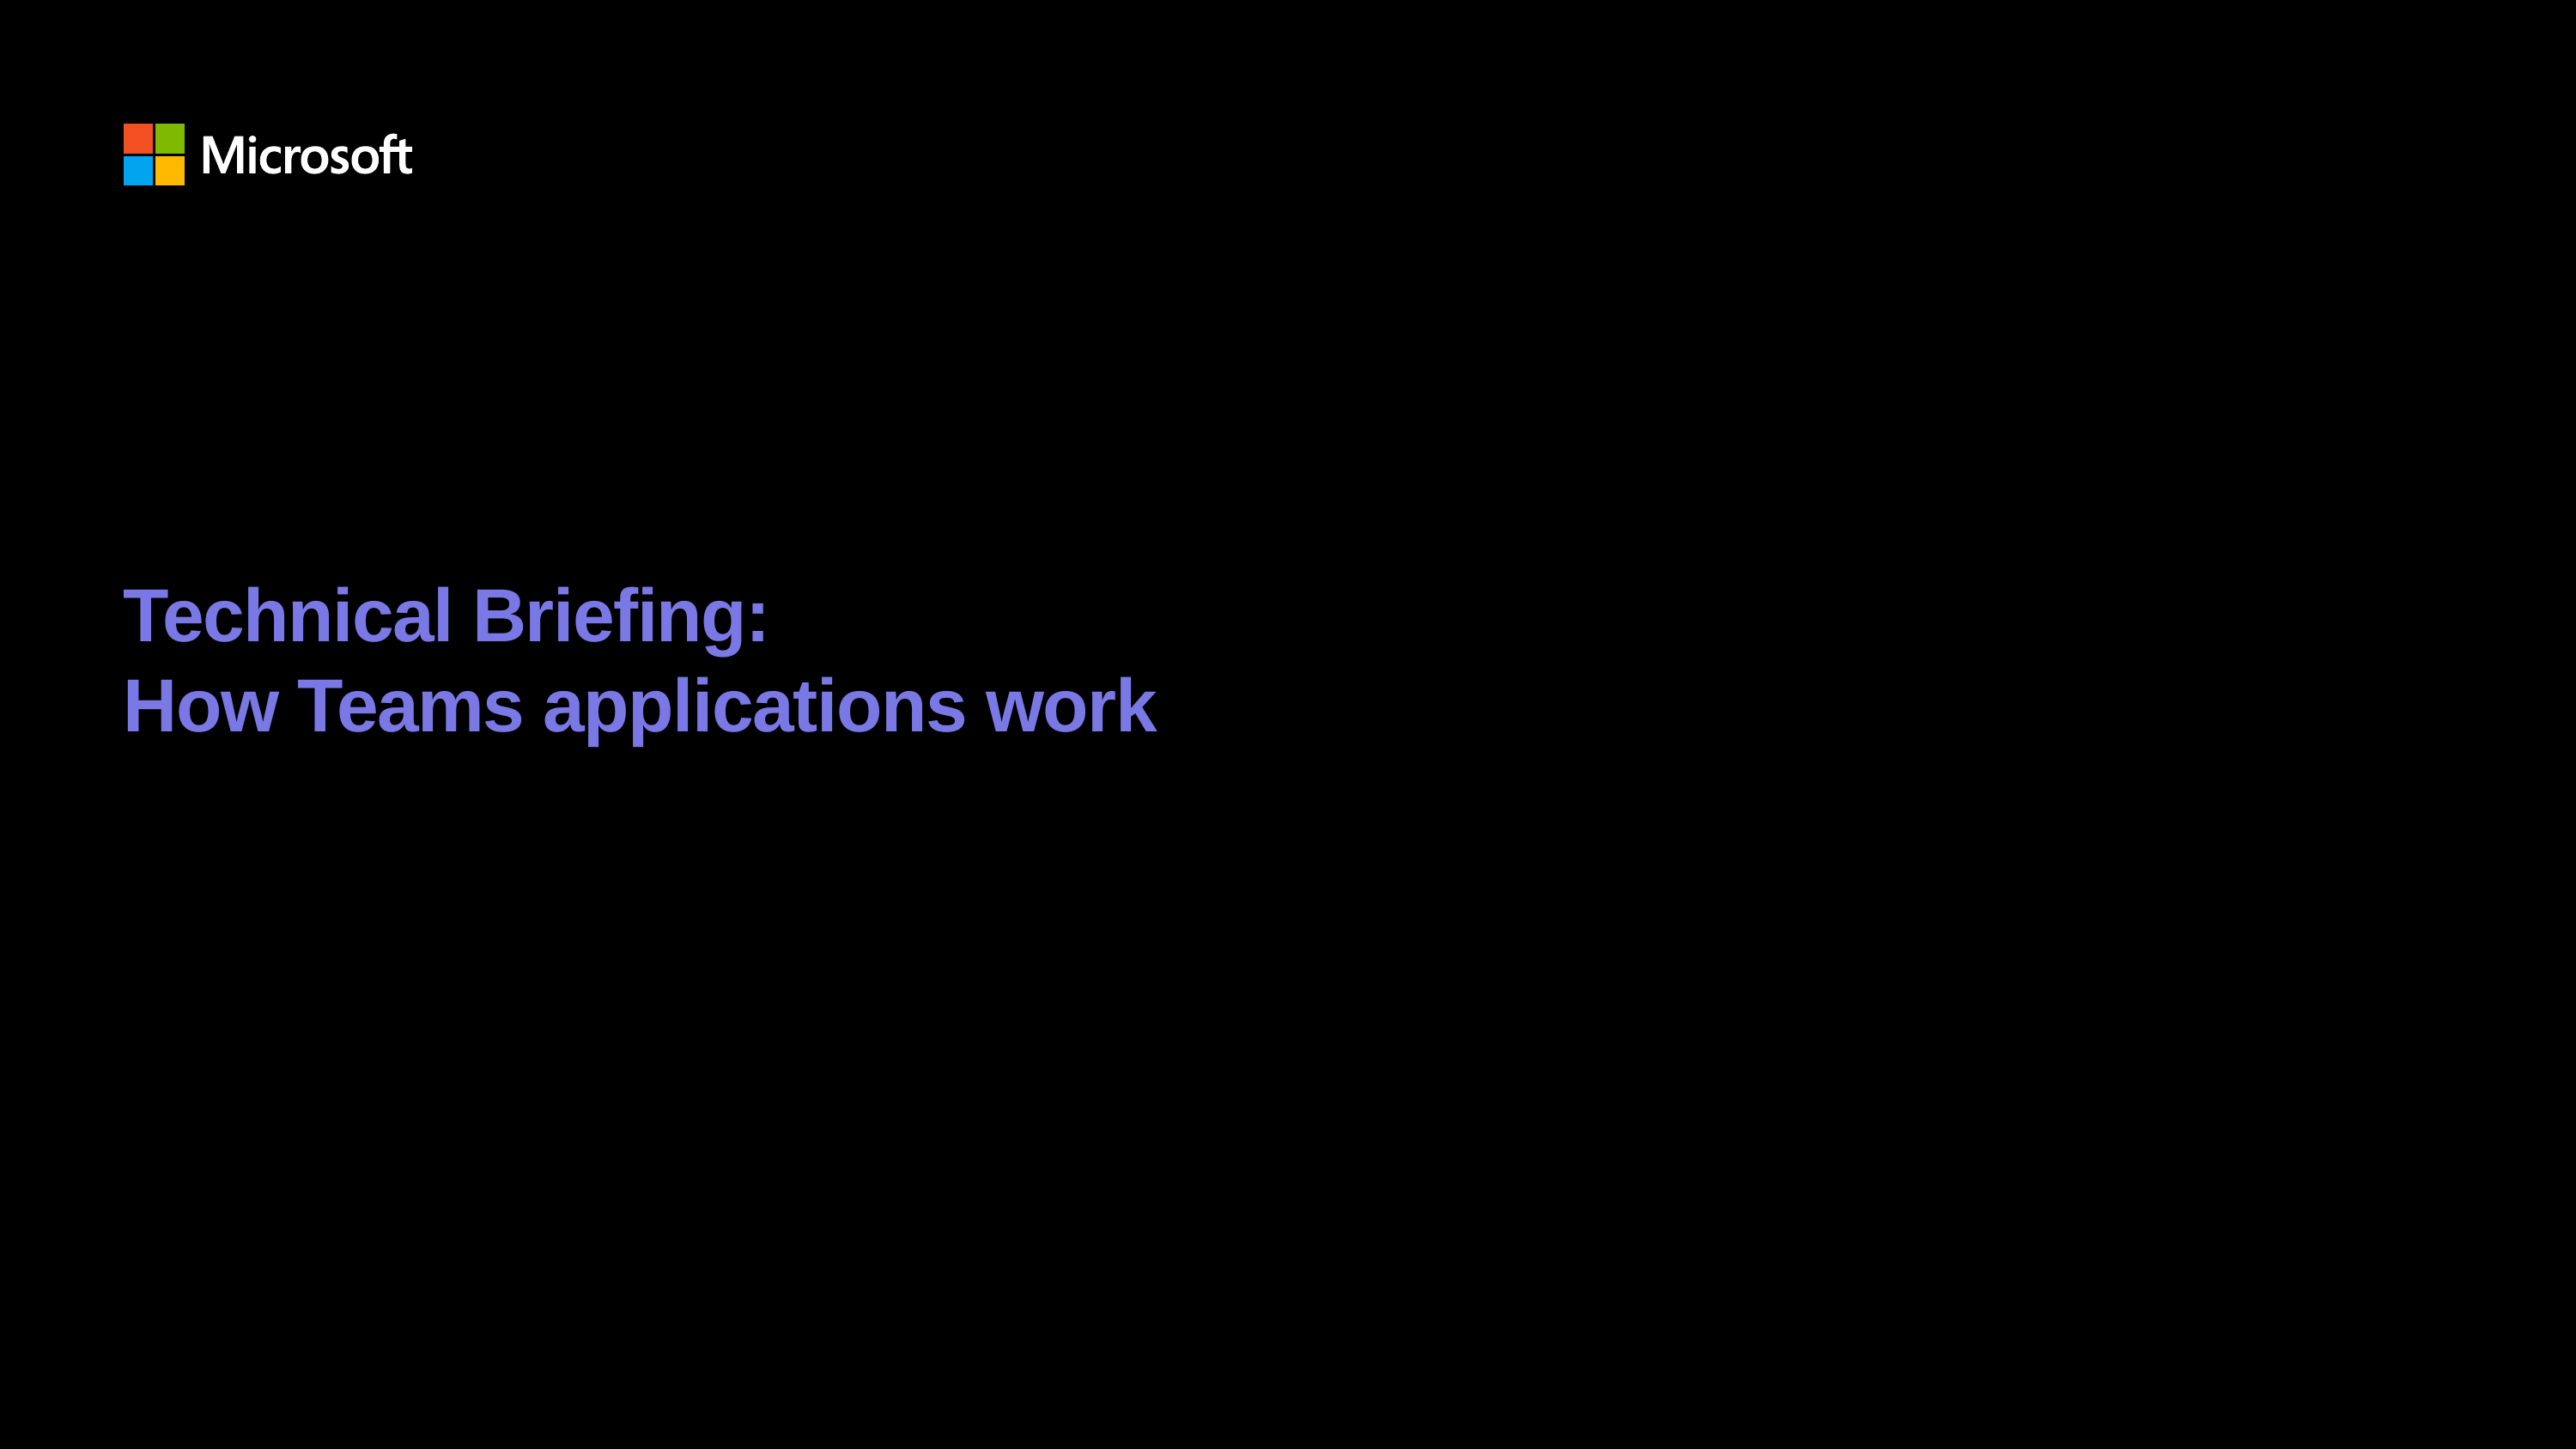

# Technical Briefing: How Teams applications work